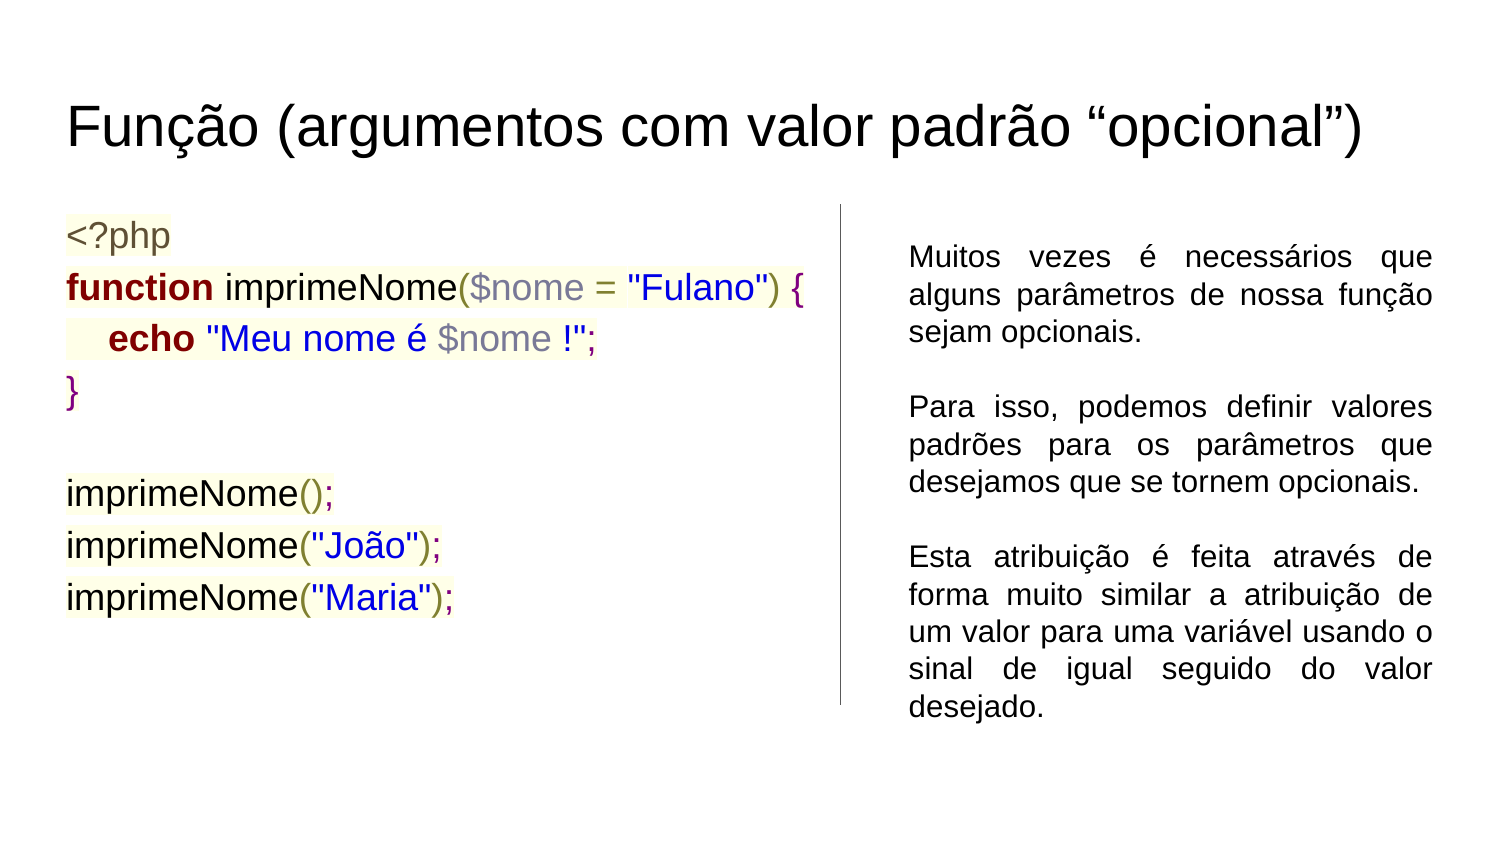

# Função (argumentos com valor padrão “opcional”)
<?php
function imprimeNome($nome = "Fulano") {
    echo "Meu nome é $nome !";
}
imprimeNome();
imprimeNome("João");
imprimeNome("Maria");

Muitos vezes é necessários que alguns parâmetros de nossa função sejam opcionais.

Para isso, podemos definir valores padrões para os parâmetros que desejamos que se tornem opcionais.

Esta atribuição é feita através de forma muito similar a atribuição de um valor para uma variável usando o sinal de igual seguido do valor desejado.